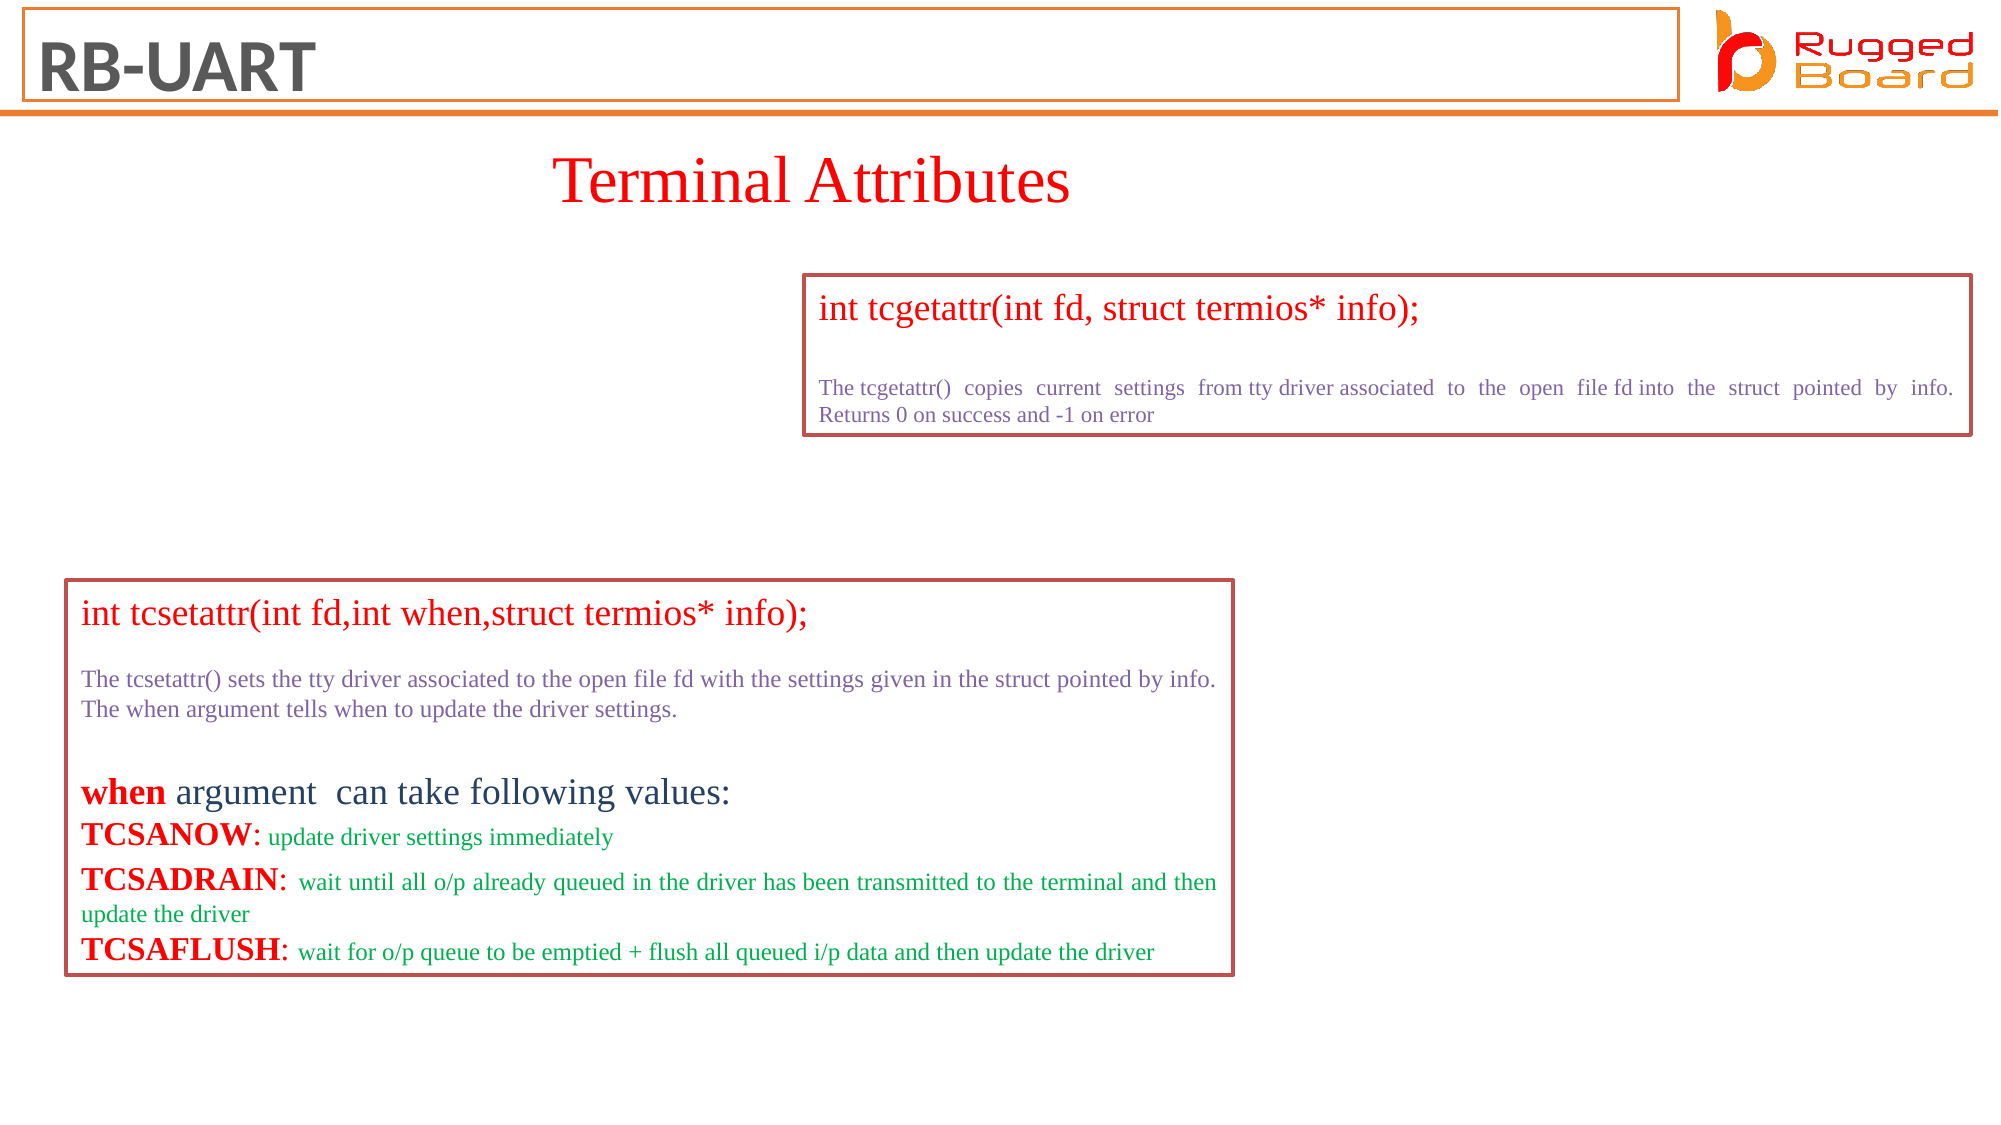

RB-UART
Terminal Attributes

int tcgetattr(int fd, struct termios* info);

The tcgetattr() copies current settings from tty driver associated to the open file fd into the struct pointed by info. Returns 0 on success and -1 on error
int tcsetattr(int fd,int when,struct termios* info);

The tcsetattr() sets the tty driver associated to the open file fd with the settings given in the struct pointed by info. The when argument tells when to update the driver settings.

when argument  can take following values:
TCSANOW: update driver settings immediately
TCSADRAIN: wait until all o/p already queued in the driver has been transmitted to the terminal and then update the driver
TCSAFLUSH: wait for o/p queue to be emptied + flush all queued i/p data and then update the driver